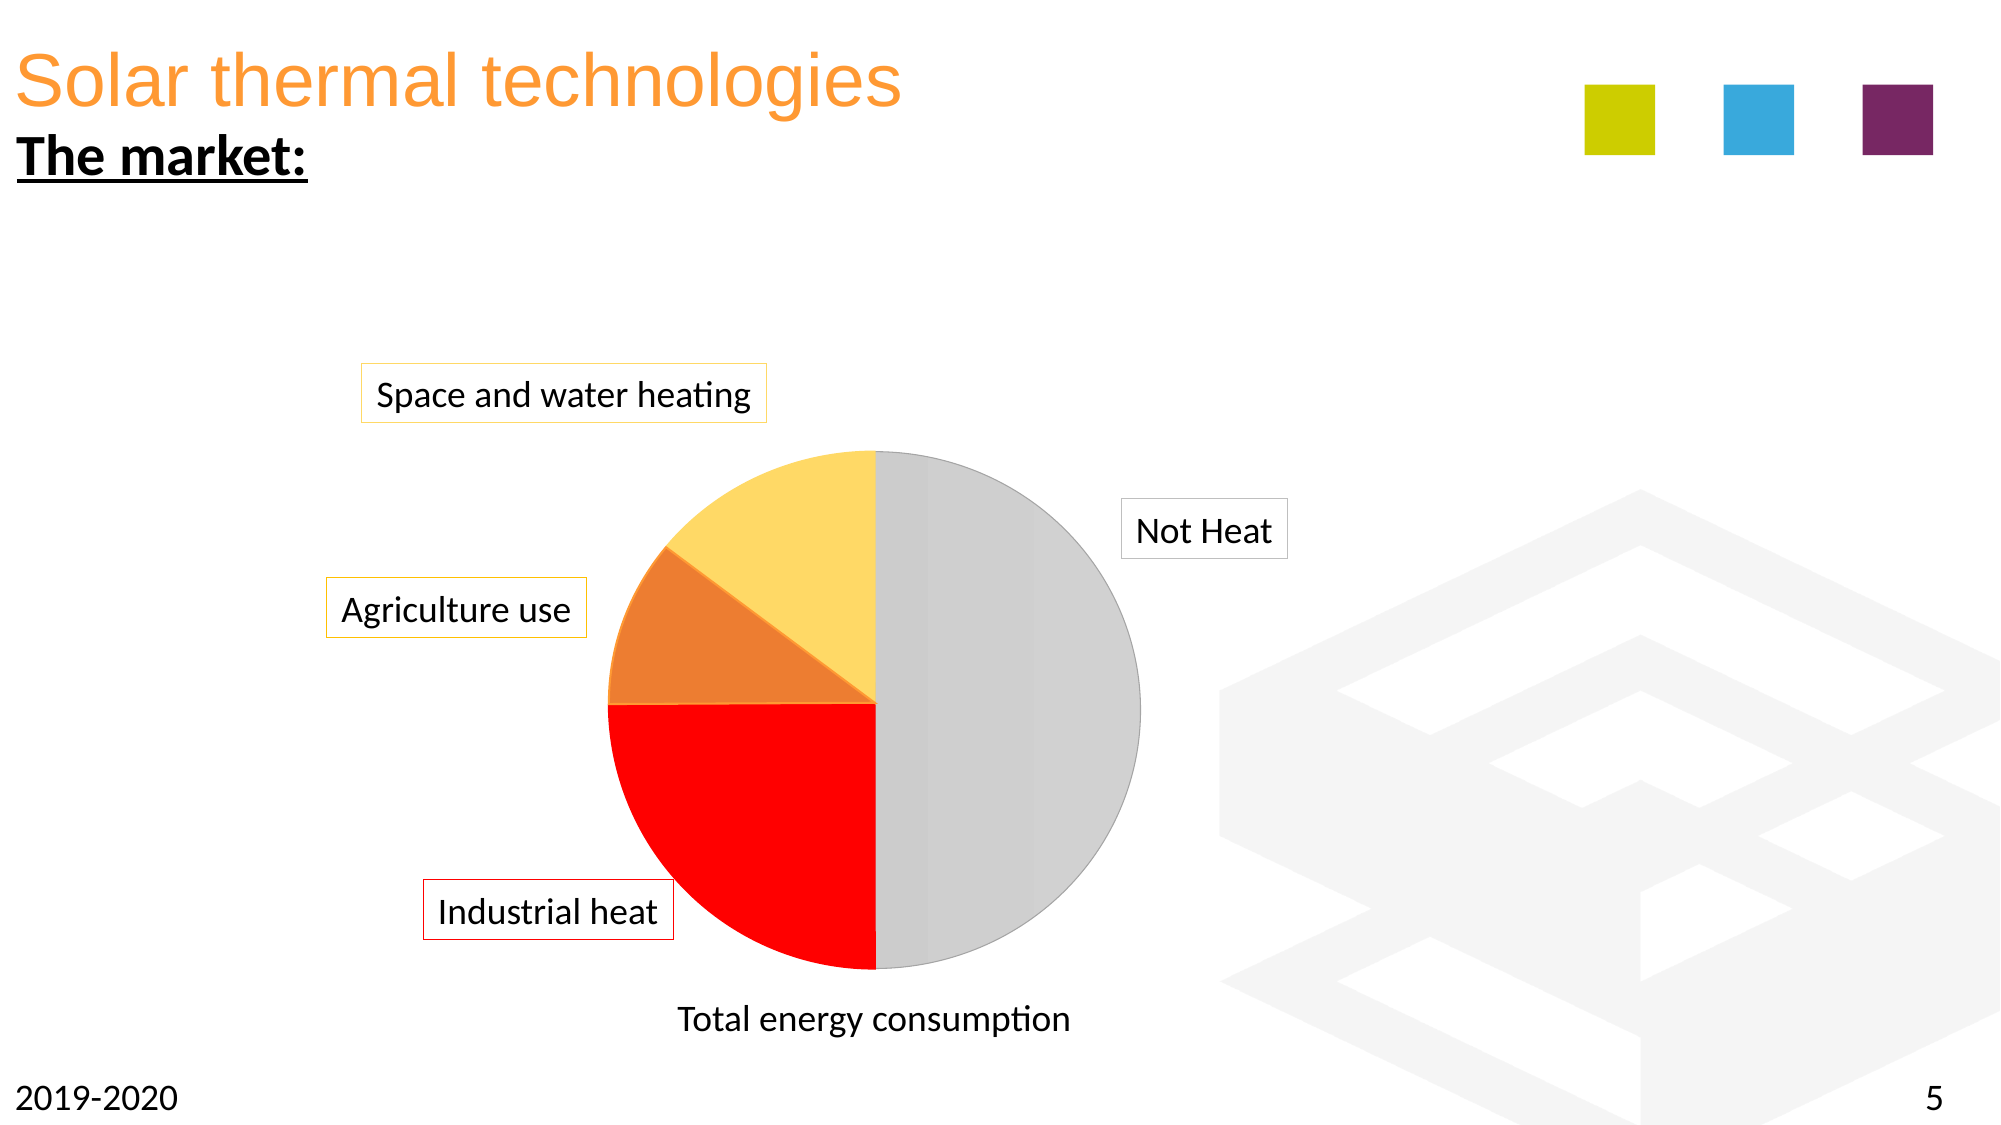

Solar thermal technologies
The market:
Space and water heating

Not Heat
Agriculture use
Industrial heat
Total energy consumption
5
2019-2020